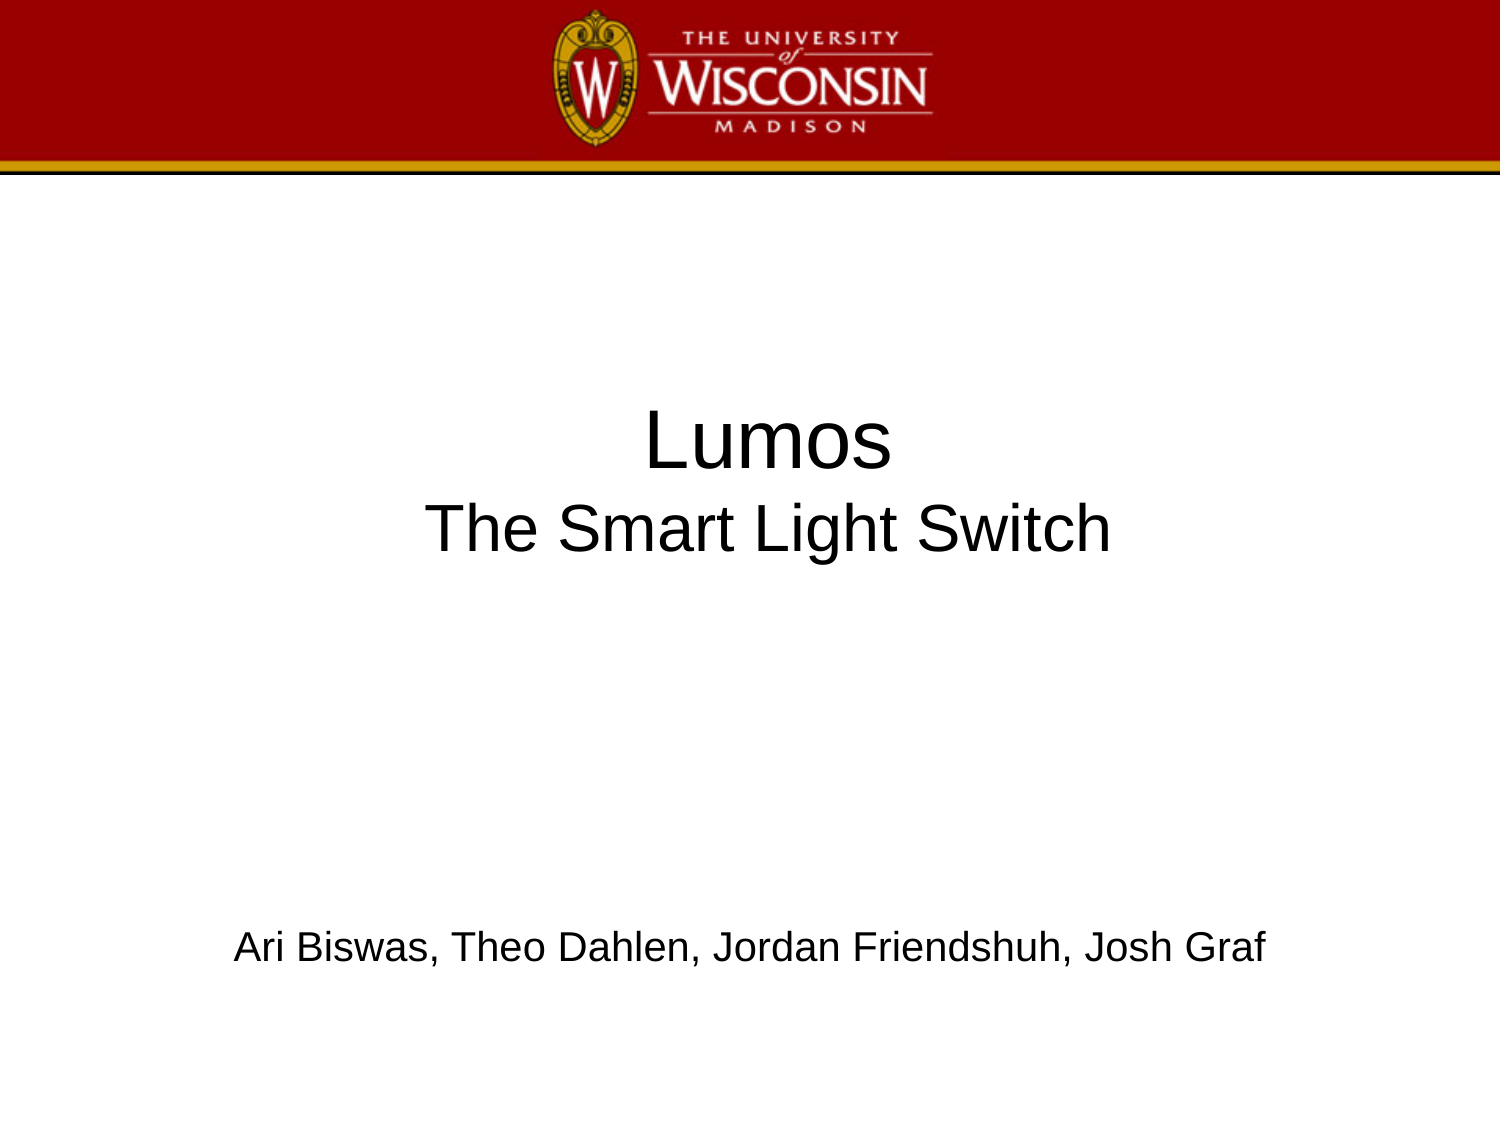

# Lumos The Smart Light Switch
Ari Biswas, Theo Dahlen, Jordan Friendshuh, Josh Graf